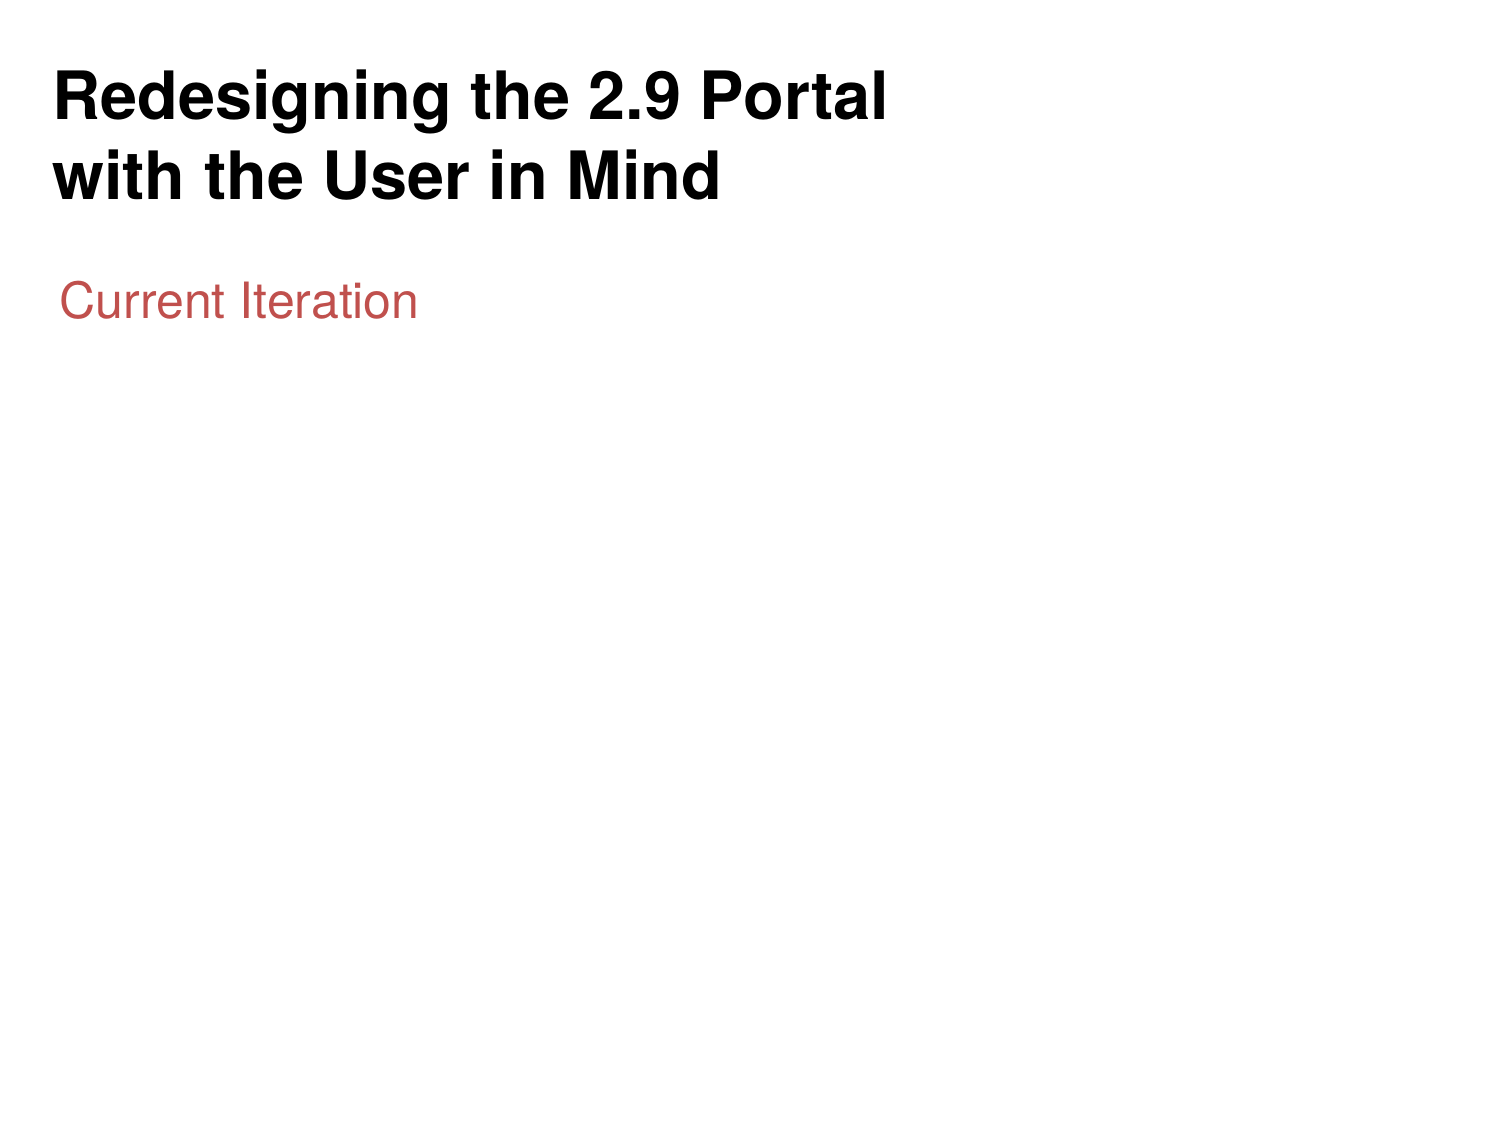

Redesigning the 2.9 Portal
with the User in Mind
Current Iteration